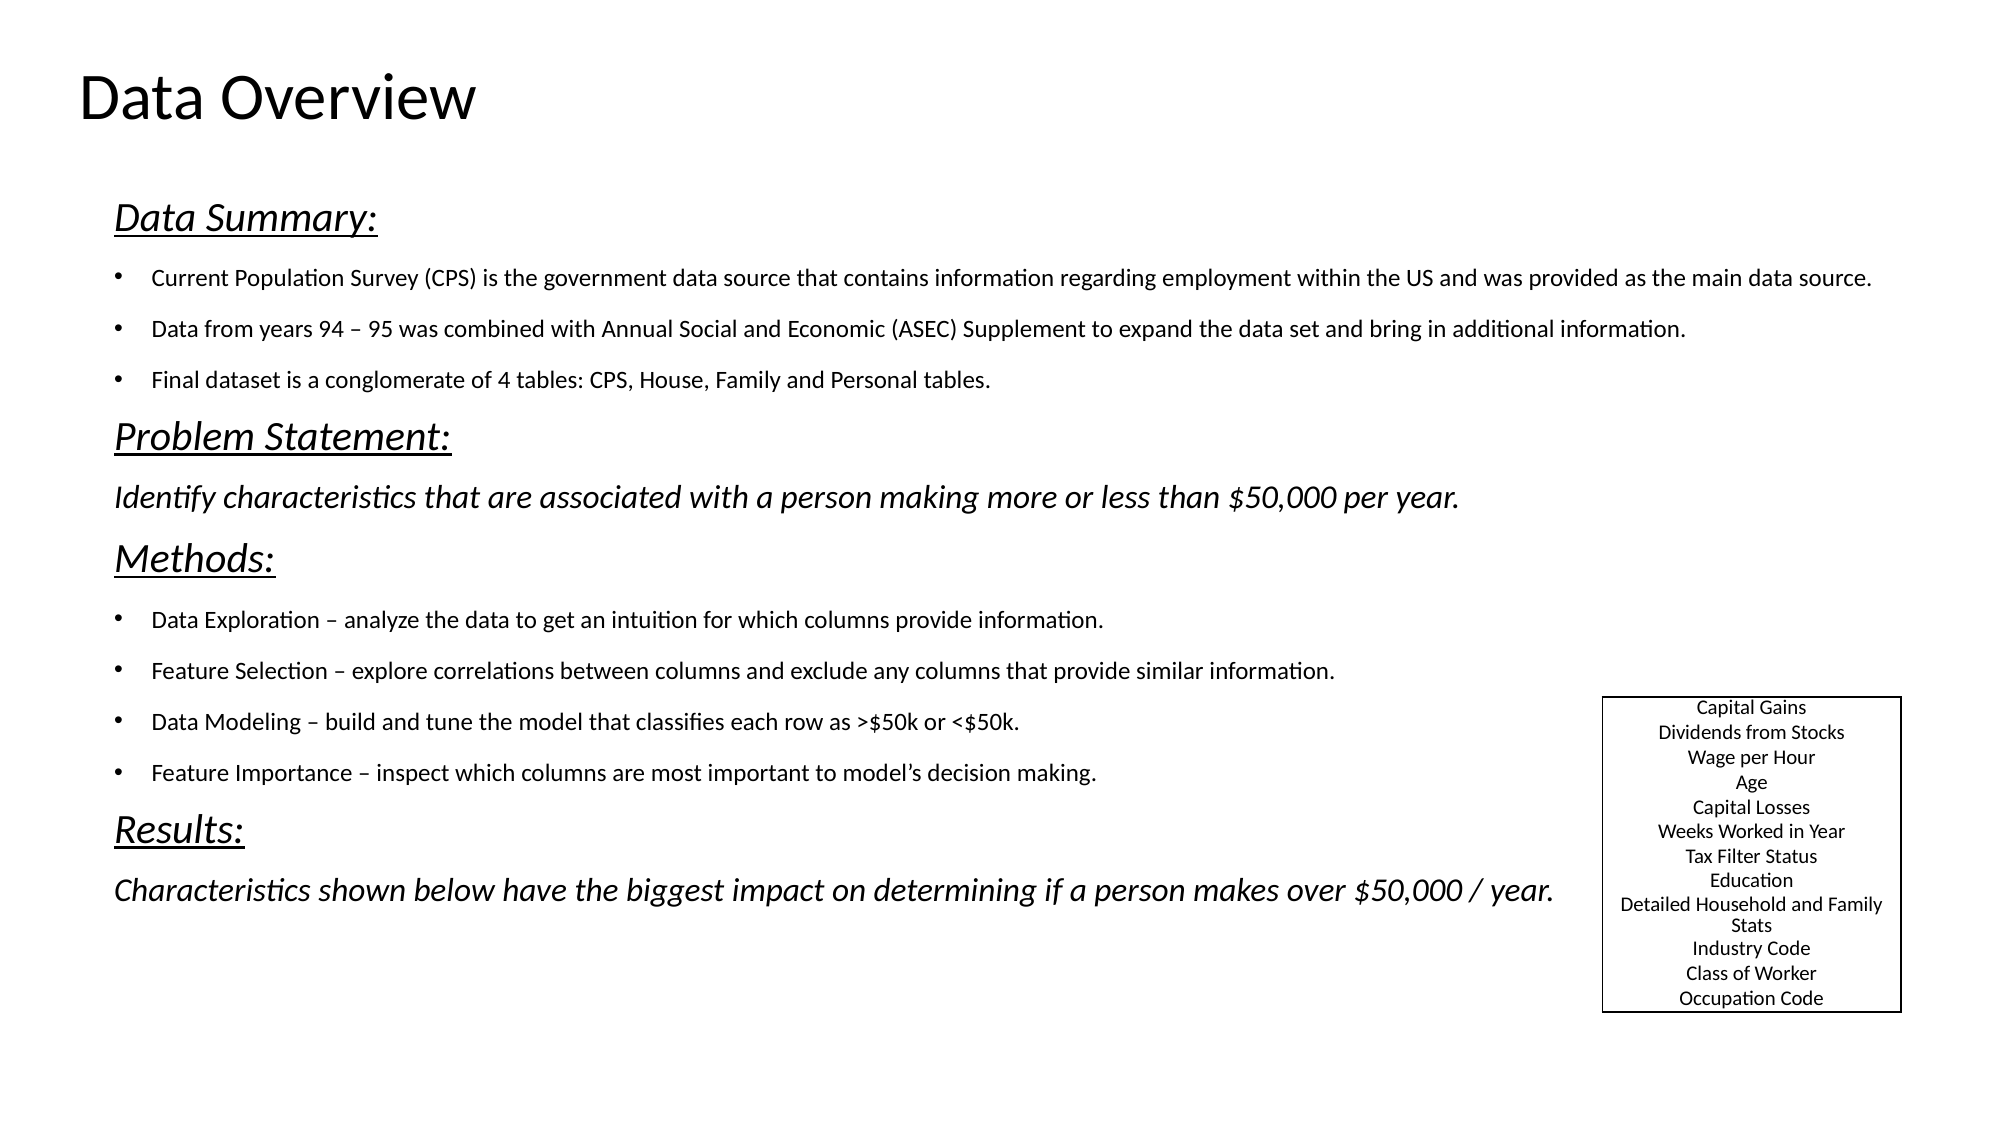

# Data Overview
Data Summary:
Current Population Survey (CPS) is the government data source that contains information regarding employment within the US and was provided as the main data source.
Data from years 94 – 95 was combined with Annual Social and Economic (ASEC) Supplement to expand the data set and bring in additional information.
Final dataset is a conglomerate of 4 tables: CPS, House, Family and Personal tables.
Problem Statement:
Identify characteristics that are associated with a person making more or less than $50,000 per year.
Methods:
Data Exploration – analyze the data to get an intuition for which columns provide information.
Feature Selection – explore correlations between columns and exclude any columns that provide similar information.
Data Modeling – build and tune the model that classifies each row as >$50k or <$50k.
Feature Importance – inspect which columns are most important to model’s decision making.
Results:
Characteristics shown below have the biggest impact on determining if a person makes over $50,000 / year.

| Capital Gains |
| --- |
| Dividends from Stocks |
| Wage per Hour |
| Age |
| Capital Losses |
| Weeks Worked in Year |
| Tax Filter Status |
| Education |
| Detailed Household and Family Stats |
| Industry Code |
| Class of Worker |
| Occupation Code |
3